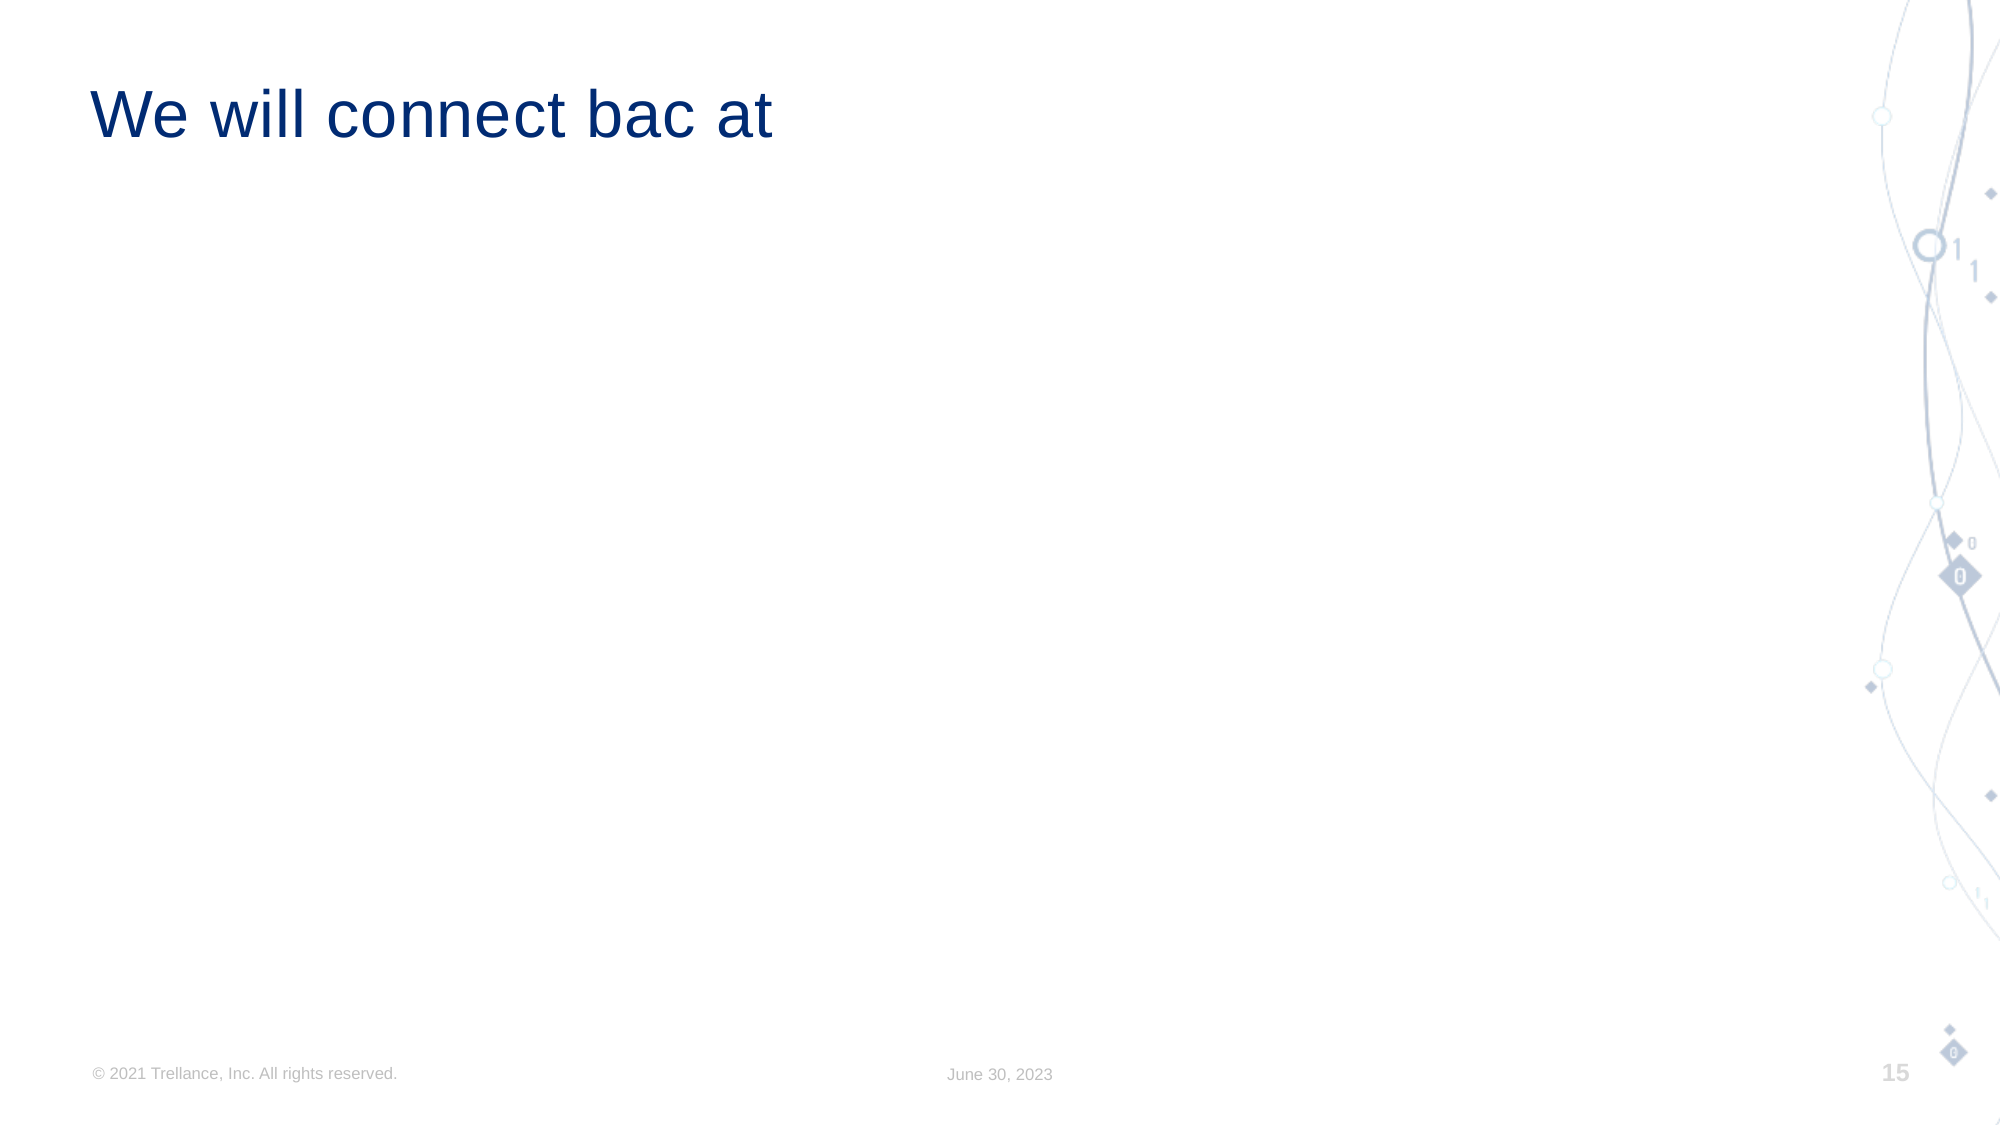

# We will connect bac at

© 2021 Trellance, Inc. All rights reserved.
June 30, 2023
15